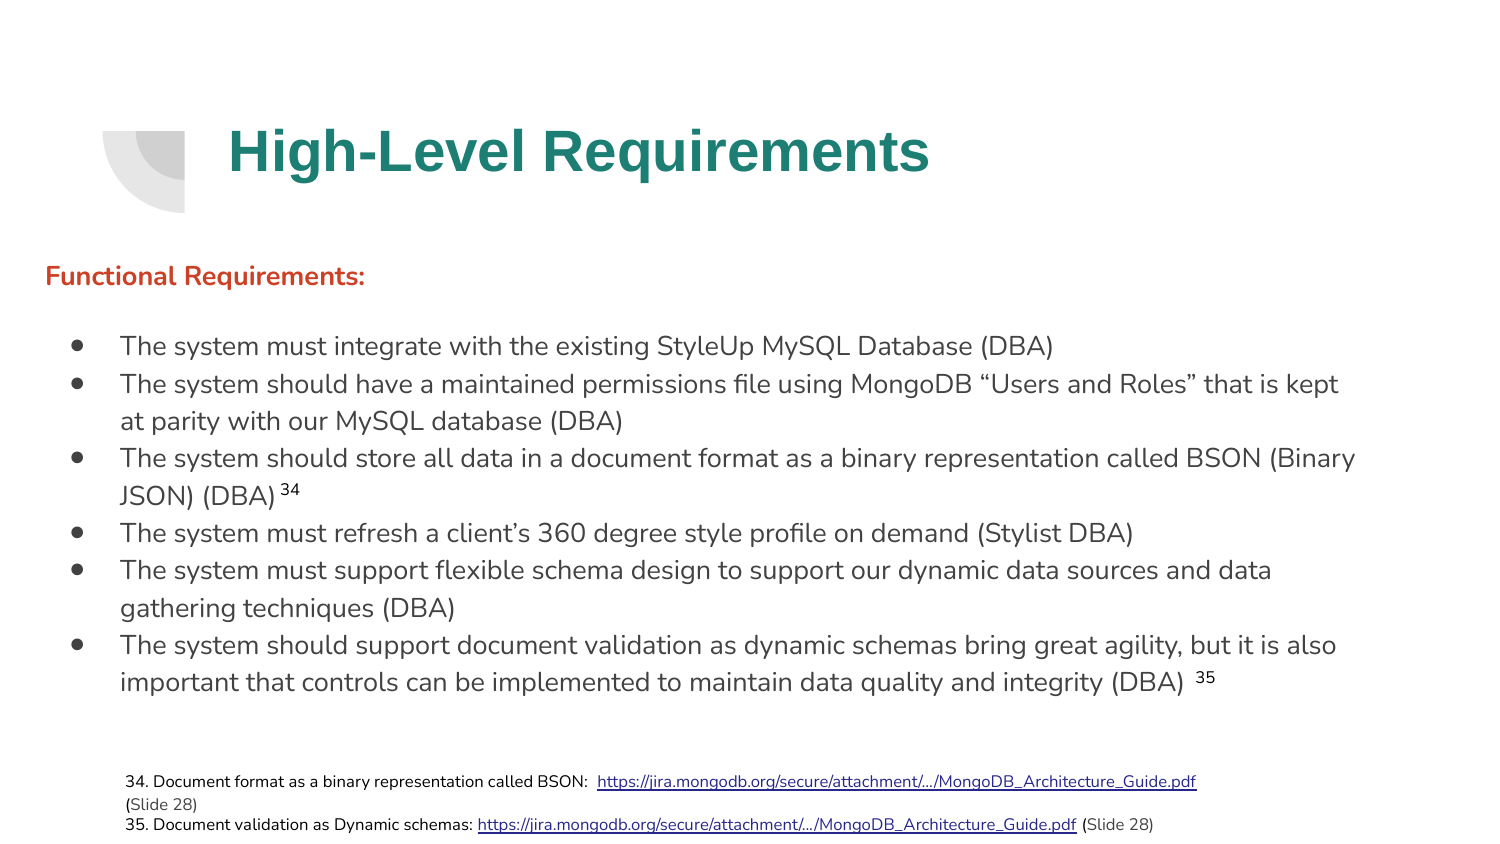

# High-Level Requirements
Functional Requirements:
The system must integrate with the existing StyleUp MySQL Database (DBA)
The system should have a maintained permissions file using MongoDB “Users and Roles” that is kept at parity with our MySQL database (DBA)
The system should store all data in a document format as a binary representation called BSON (Binary JSON) (DBA)
The system must refresh a client’s 360 degree style profile on demand (Stylist DBA)
The system must support flexible schema design to support our dynamic data sources and data gathering techniques (DBA)
The system should support document validation as dynamic schemas bring great agility, but it is also important that controls can be implemented to maintain data quality and integrity (DBA)

34
35
34. Document format as a binary representation called BSON:  https://jira.mongodb.org/secure/attachment/.../MongoDB_Architecture_Guide.pdf (Slide 28)
35. Document validation as Dynamic schemas: https://jira.mongodb.org/secure/attachment/.../MongoDB_Architecture_Guide.pdf (Slide 28)